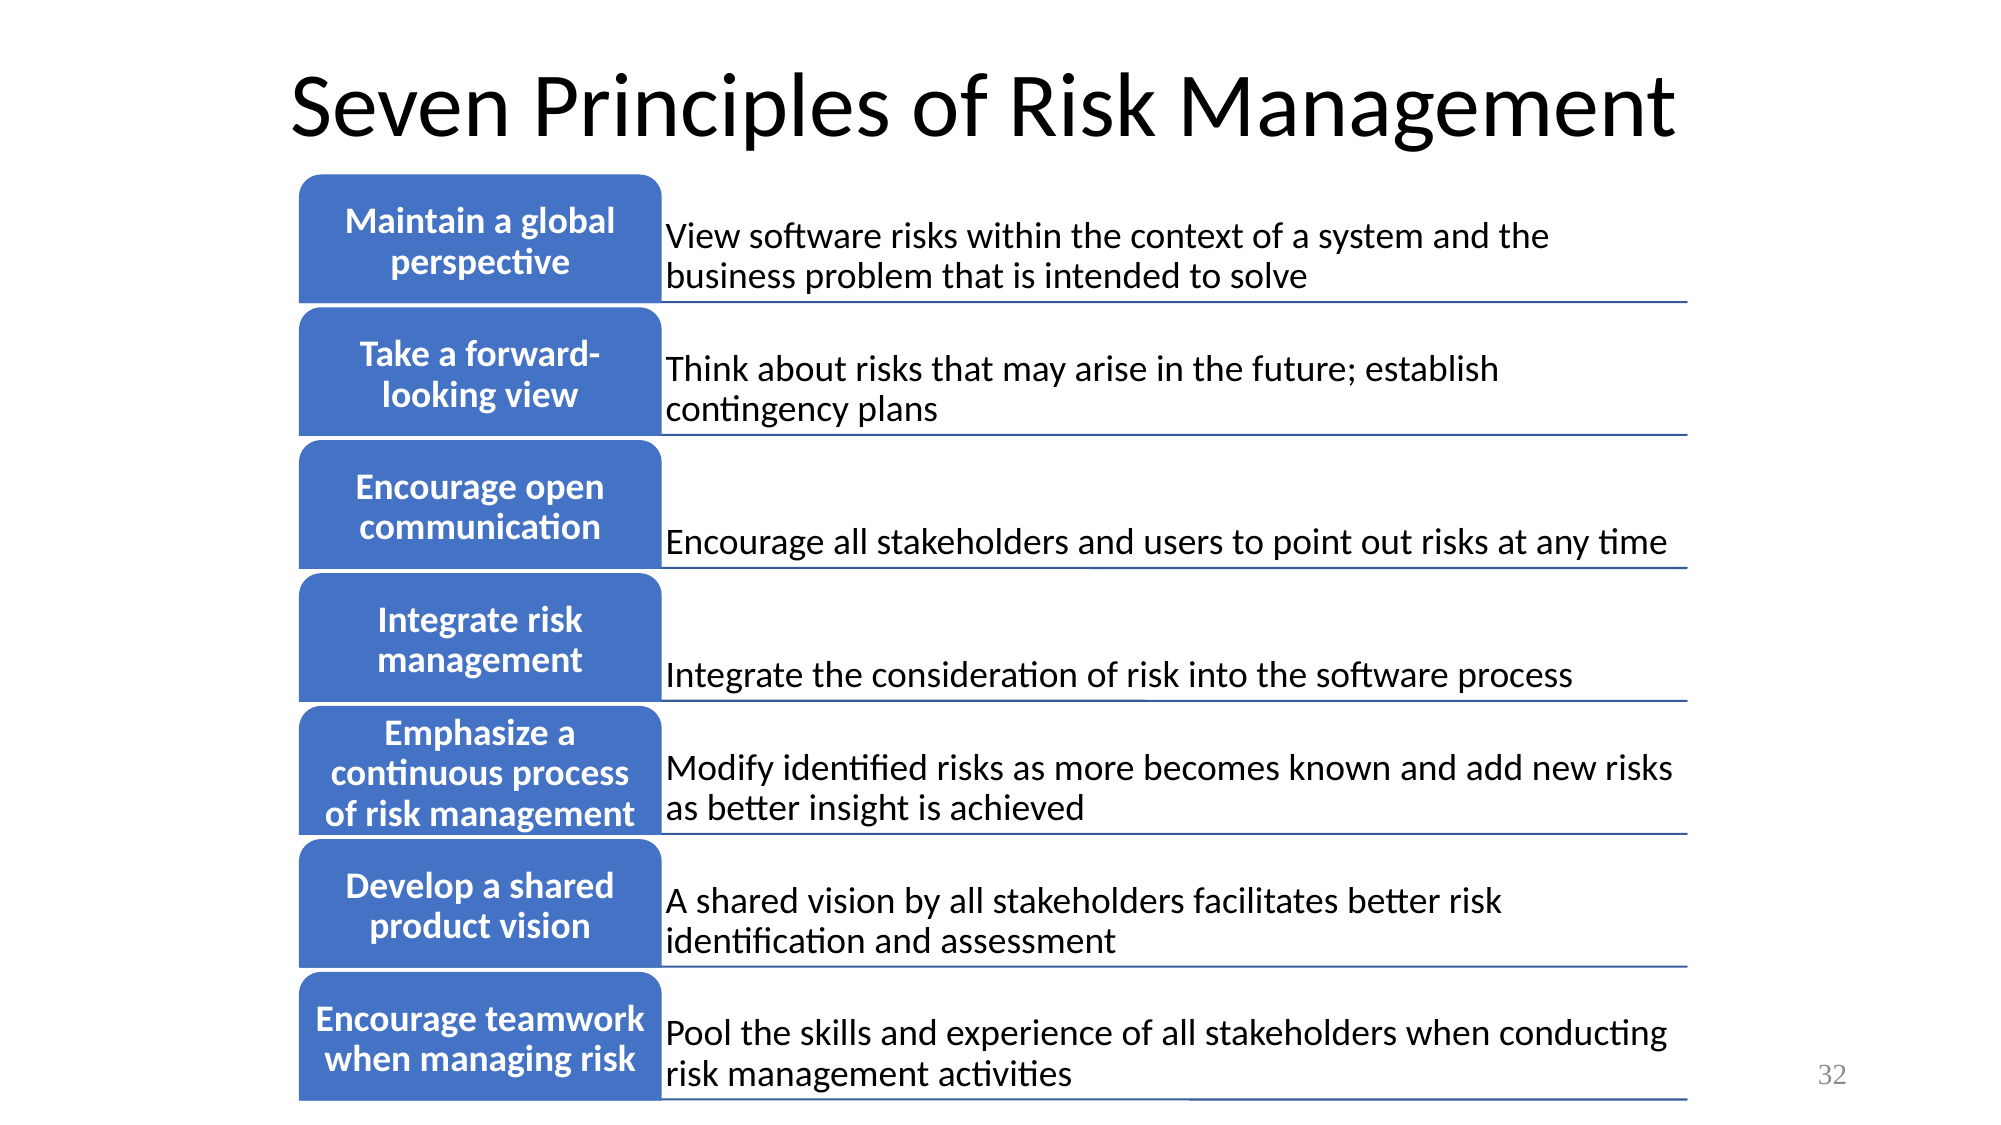

# Seven Principles of Risk Management
View software risks within the context of a system and the business problem that is intended to solve

Maintain a global perspective
Think about risks that may arise in the future; establish contingency plans

Take a forward-looking view
Encourage all stakeholders and users to point out risks at any time

Encourage open communication
Integrate the consideration of risk into the software process

Integrate risk management
Modify identified risks as more becomes known and add new risks as better insight is achieved

Emphasize a continuous process of risk management
A shared vision by all stakeholders facilitates better risk identification and assessment

Develop a shared product vision
Pool the skills and experience of all stakeholders when conducting risk management activities

Encourage teamwork when managing risk
32